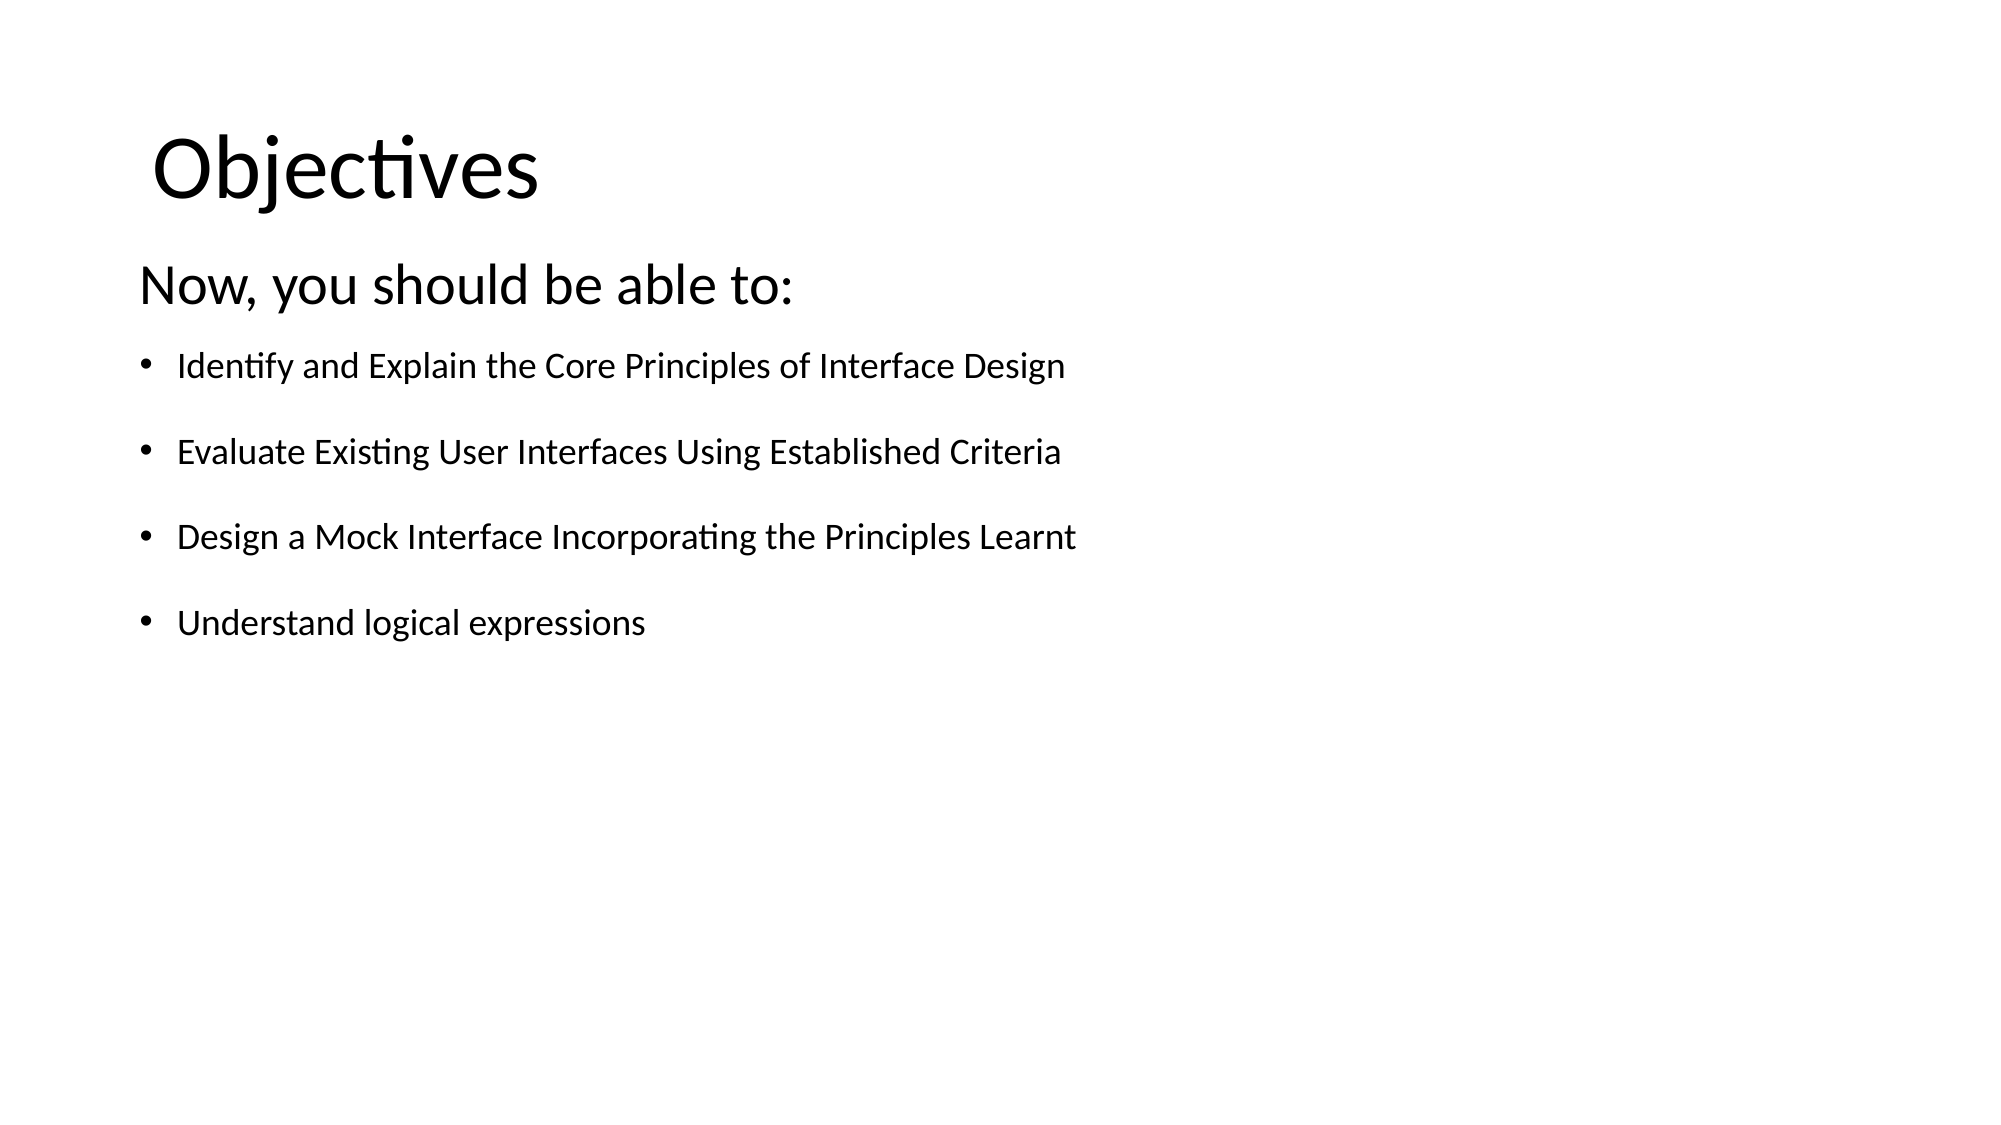

# Objectives
Now, you should be able to:
Identify and Explain the Core Principles of Interface Design
Evaluate Existing User Interfaces Using Established Criteria
Design a Mock Interface Incorporating the Principles Learnt
Understand logical expressions